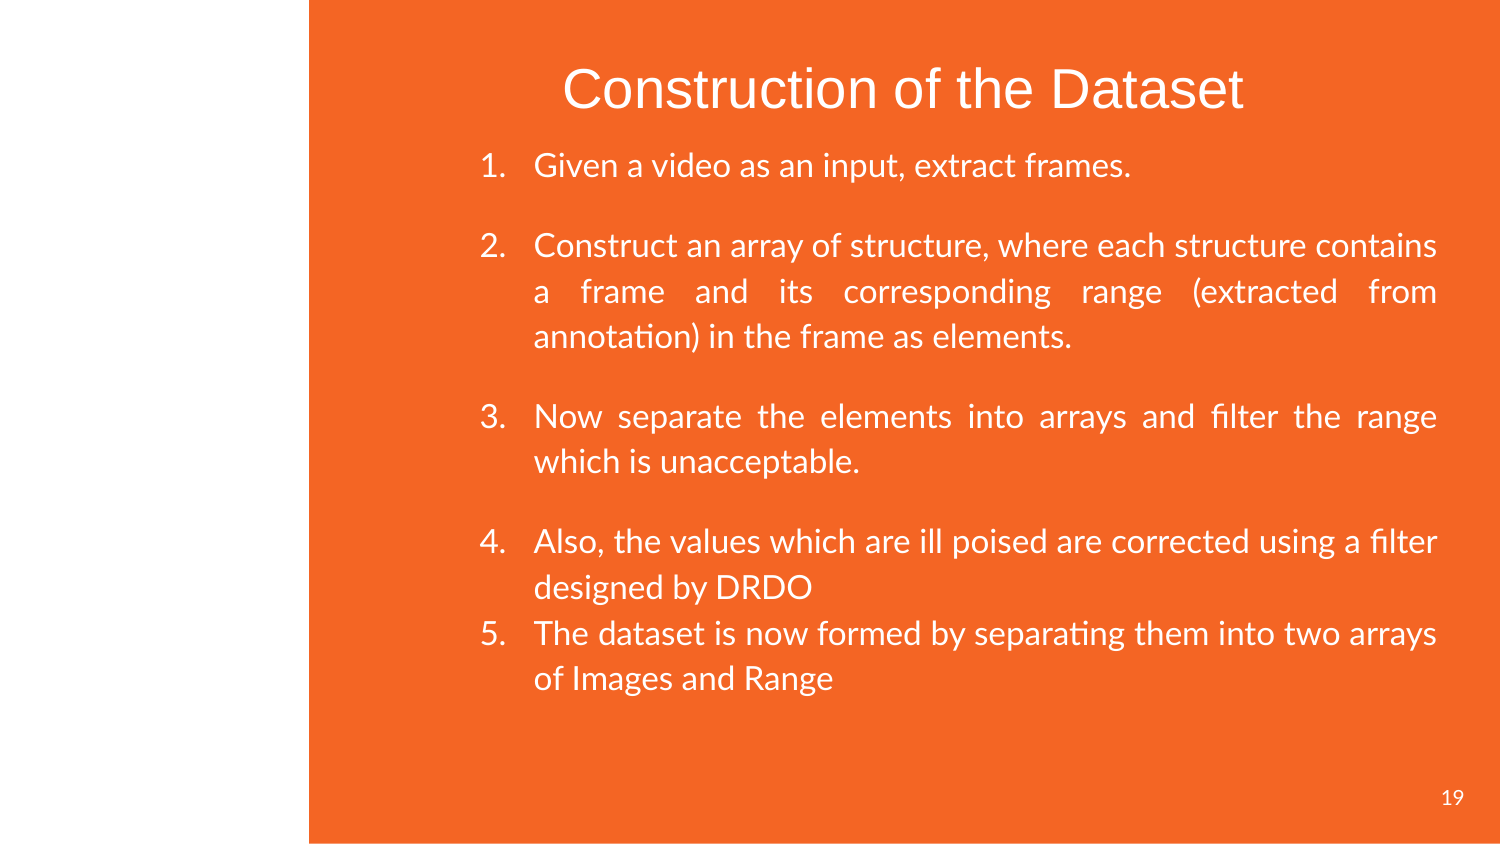

Construction of the Dataset
Given a video as an input, extract frames.
Construct an array of structure, where each structure contains a frame and its corresponding range (extracted from annotation) in the frame as elements.
Now separate the elements into arrays and filter the range which is unacceptable.
Also, the values which are ill poised are corrected using a filter designed by DRDO
The dataset is now formed by separating them into two arrays of Images and Range
19